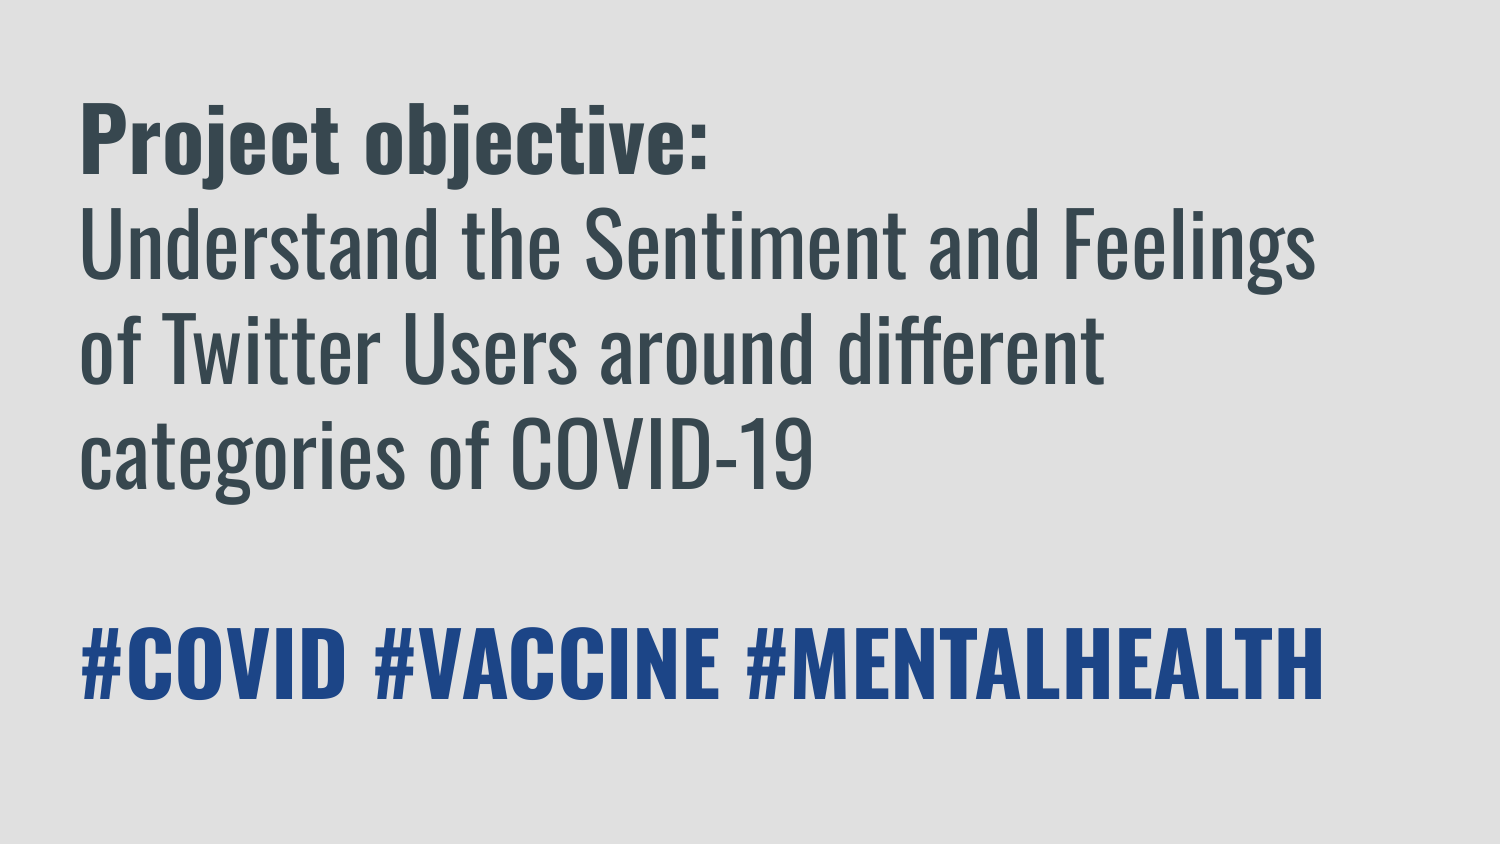

# Project objective:
Understand the Sentiment and Feelings of Twitter Users around different categories of COVID-19

#COVID #VACCINE #MENTALHEALTH